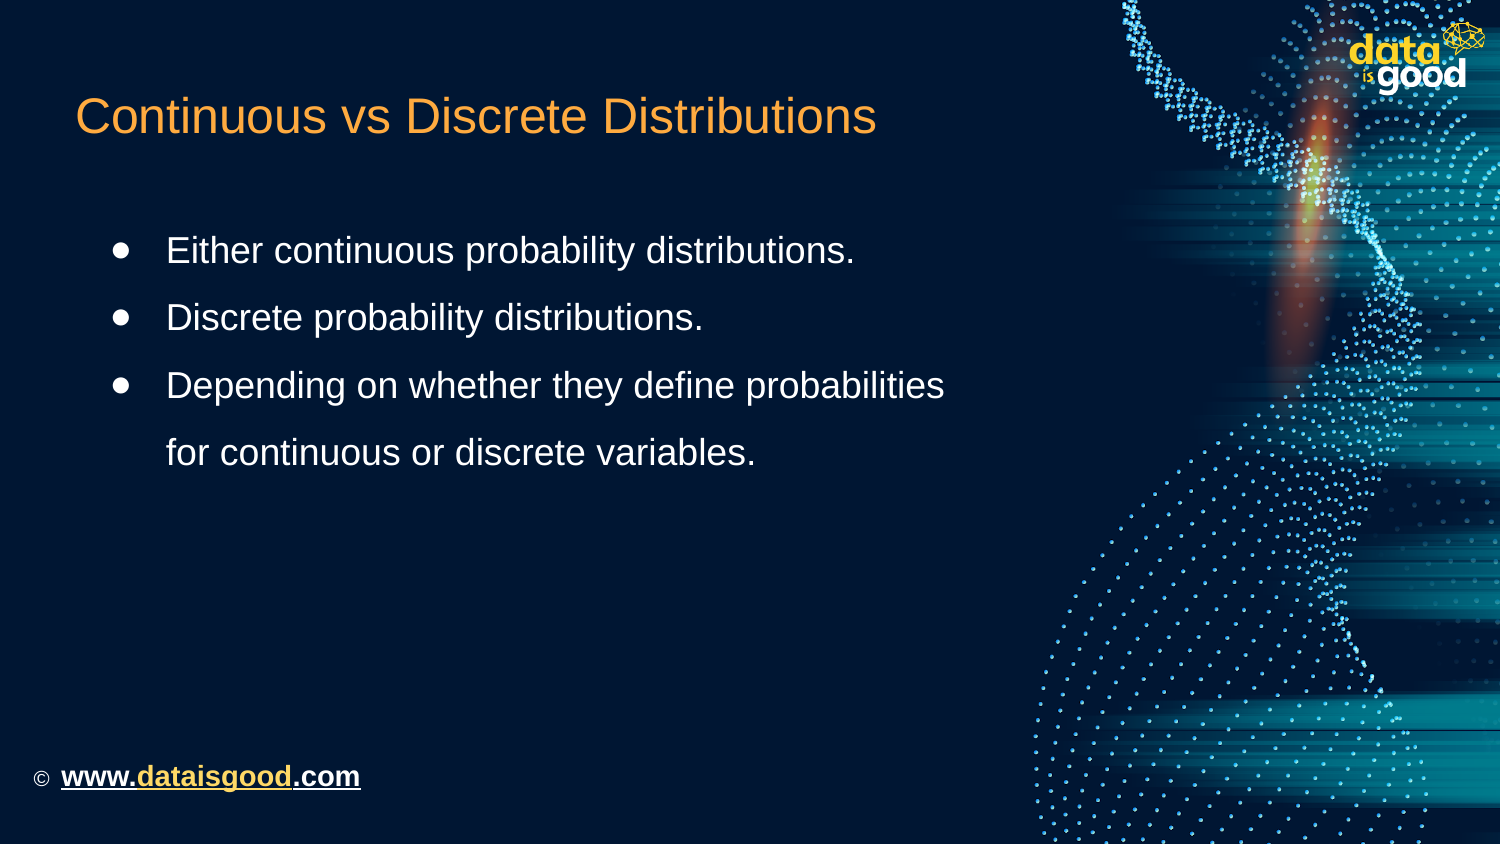

# Continuous vs Discrete Distributions
Either continuous probability distributions.
Discrete probability distributions.
Depending on whether they define probabilities for continuous or discrete variables.